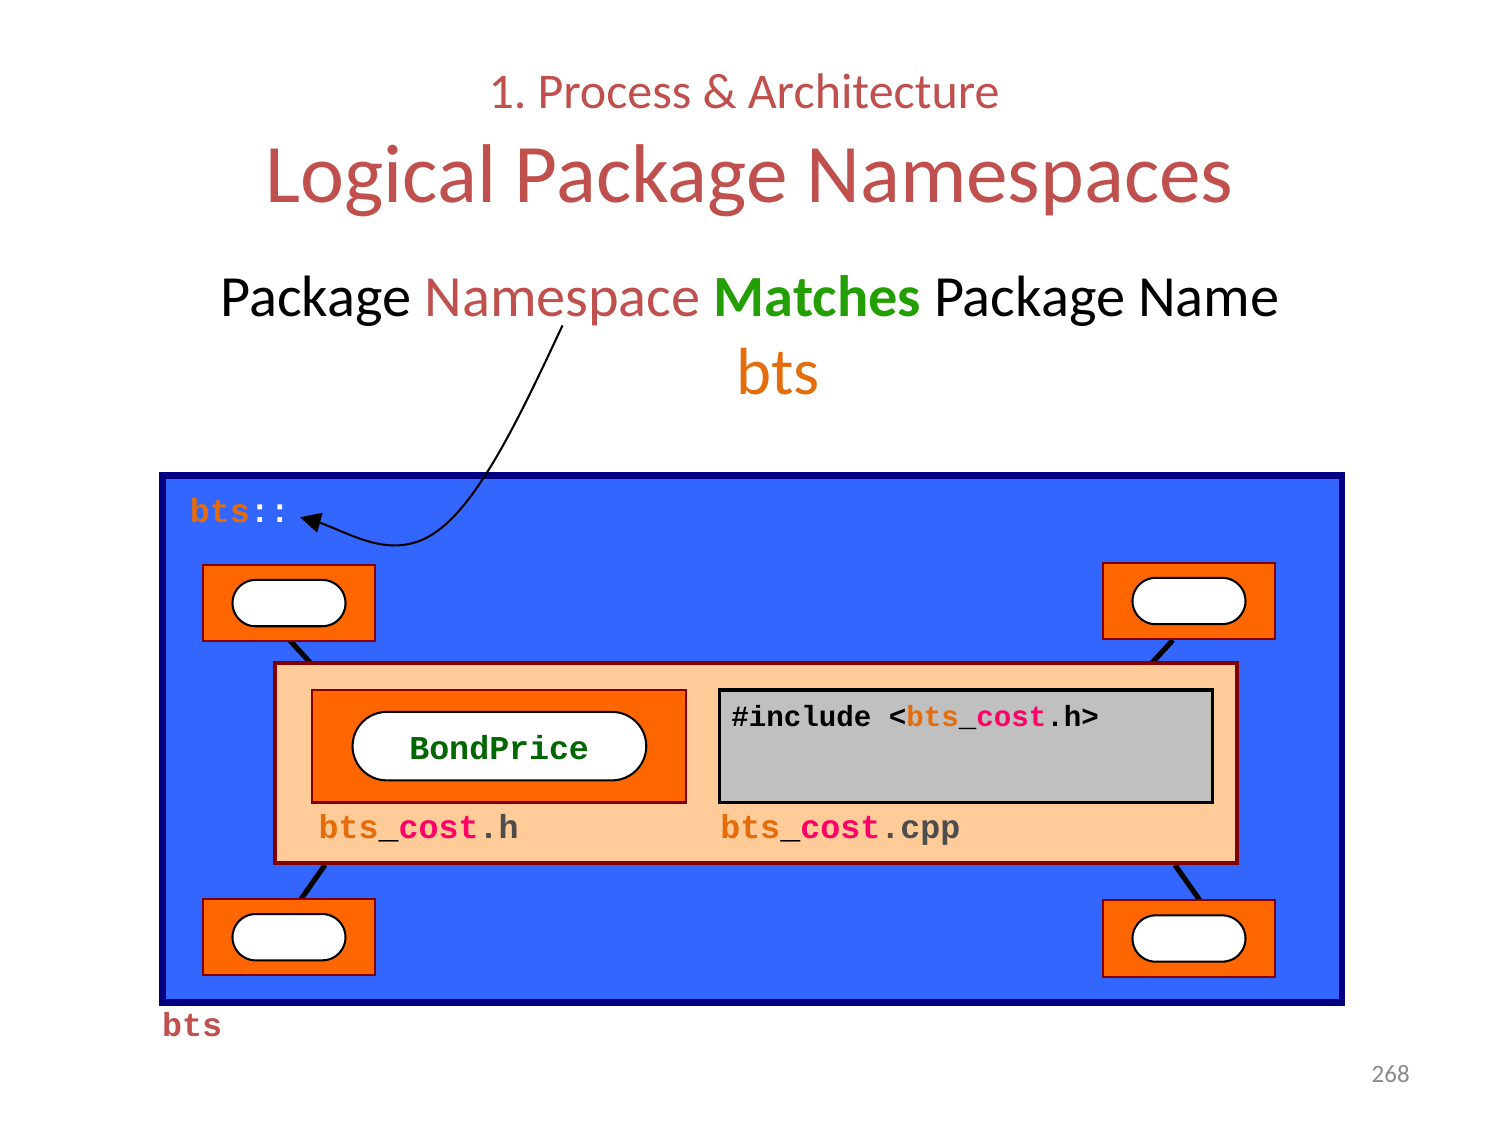

# 1. Process & Architecture Logical Package Namespaces
Package Namespace Matches Package Name
bts

#include <bts_cost.h>

BondPrice

 bts_cost.h
bts_cost.cpp

bts
bts::
268